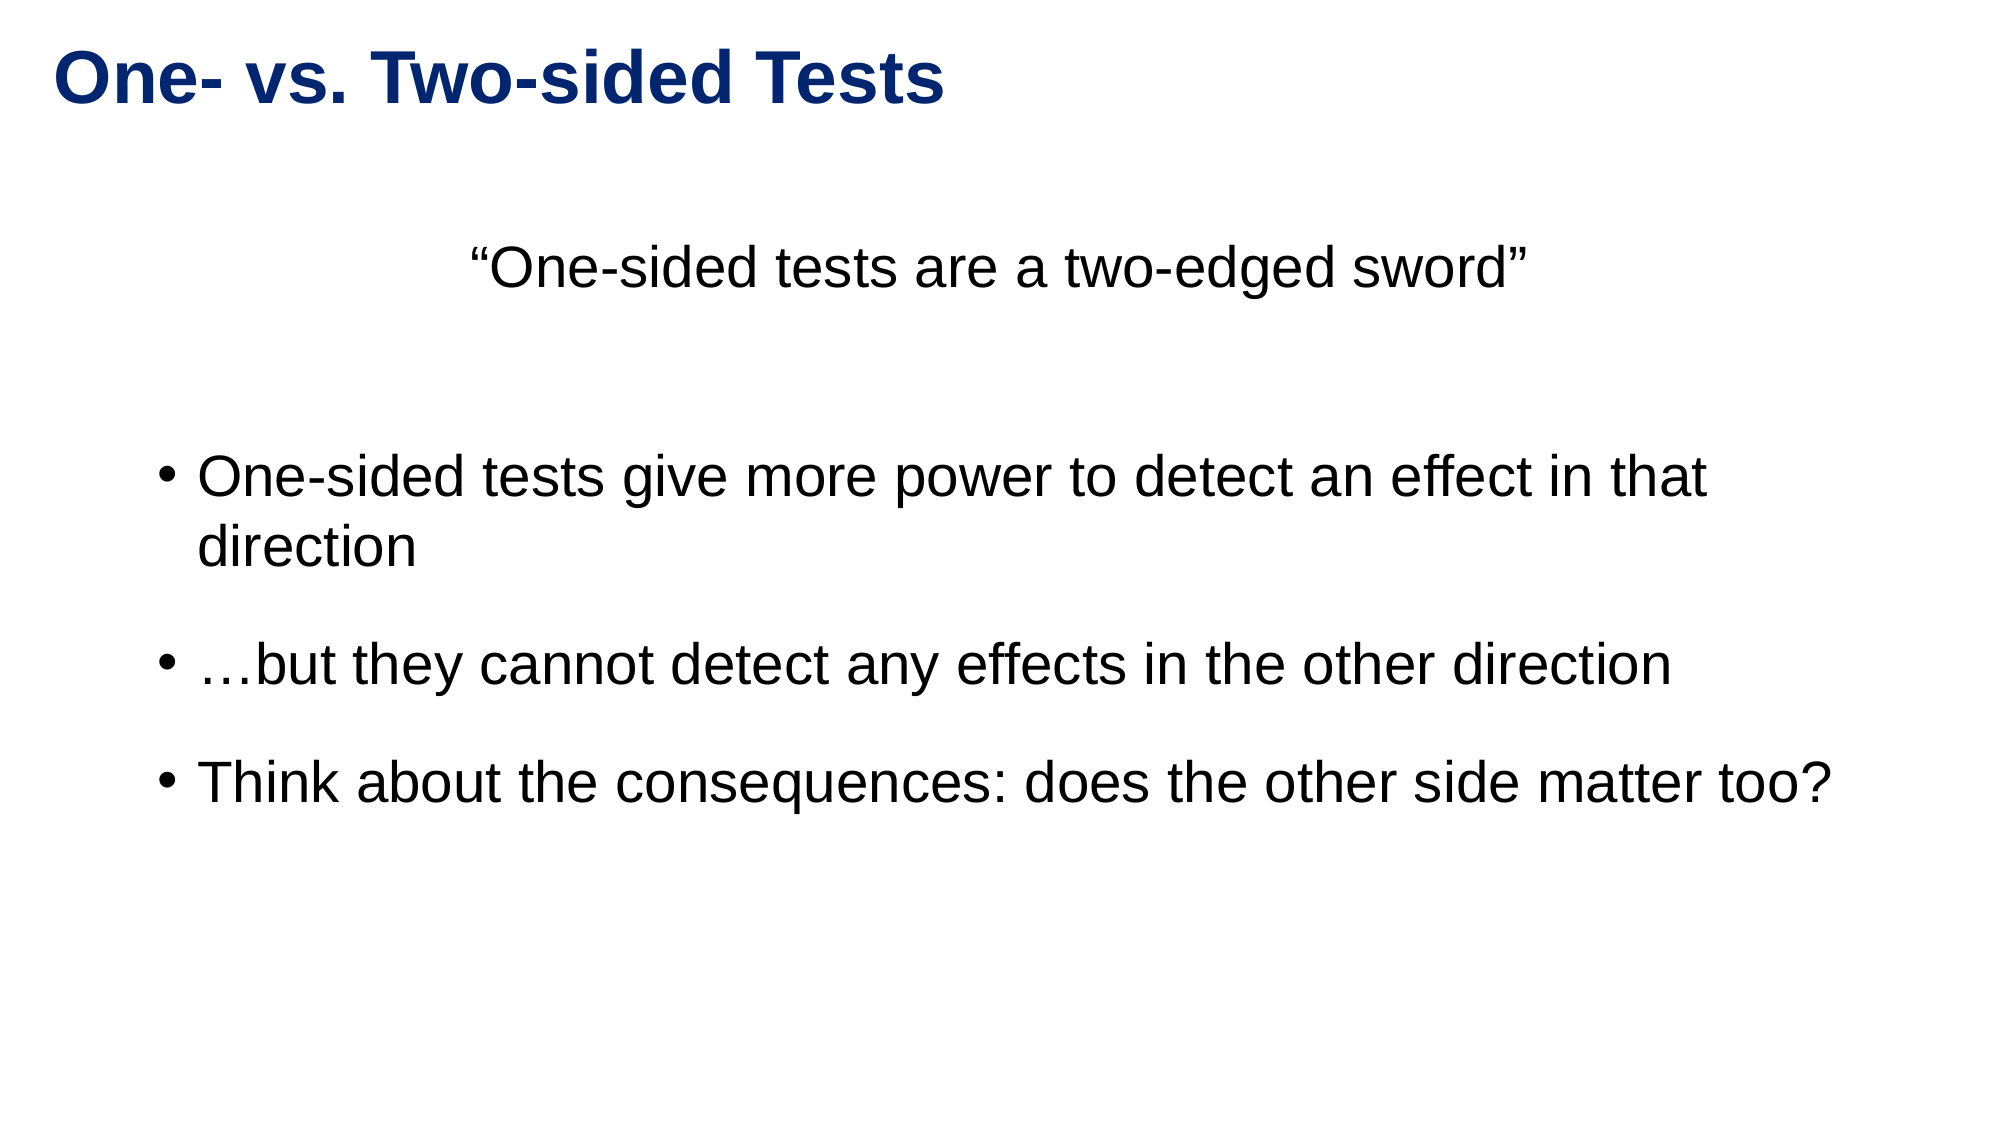

# One- vs. Two-sided Tests
“One-sided tests are a two-edged sword”

One-sided tests give more power to detect an effect in that direction
…but they cannot detect any effects in the other direction
Think about the consequences: does the other side matter too?